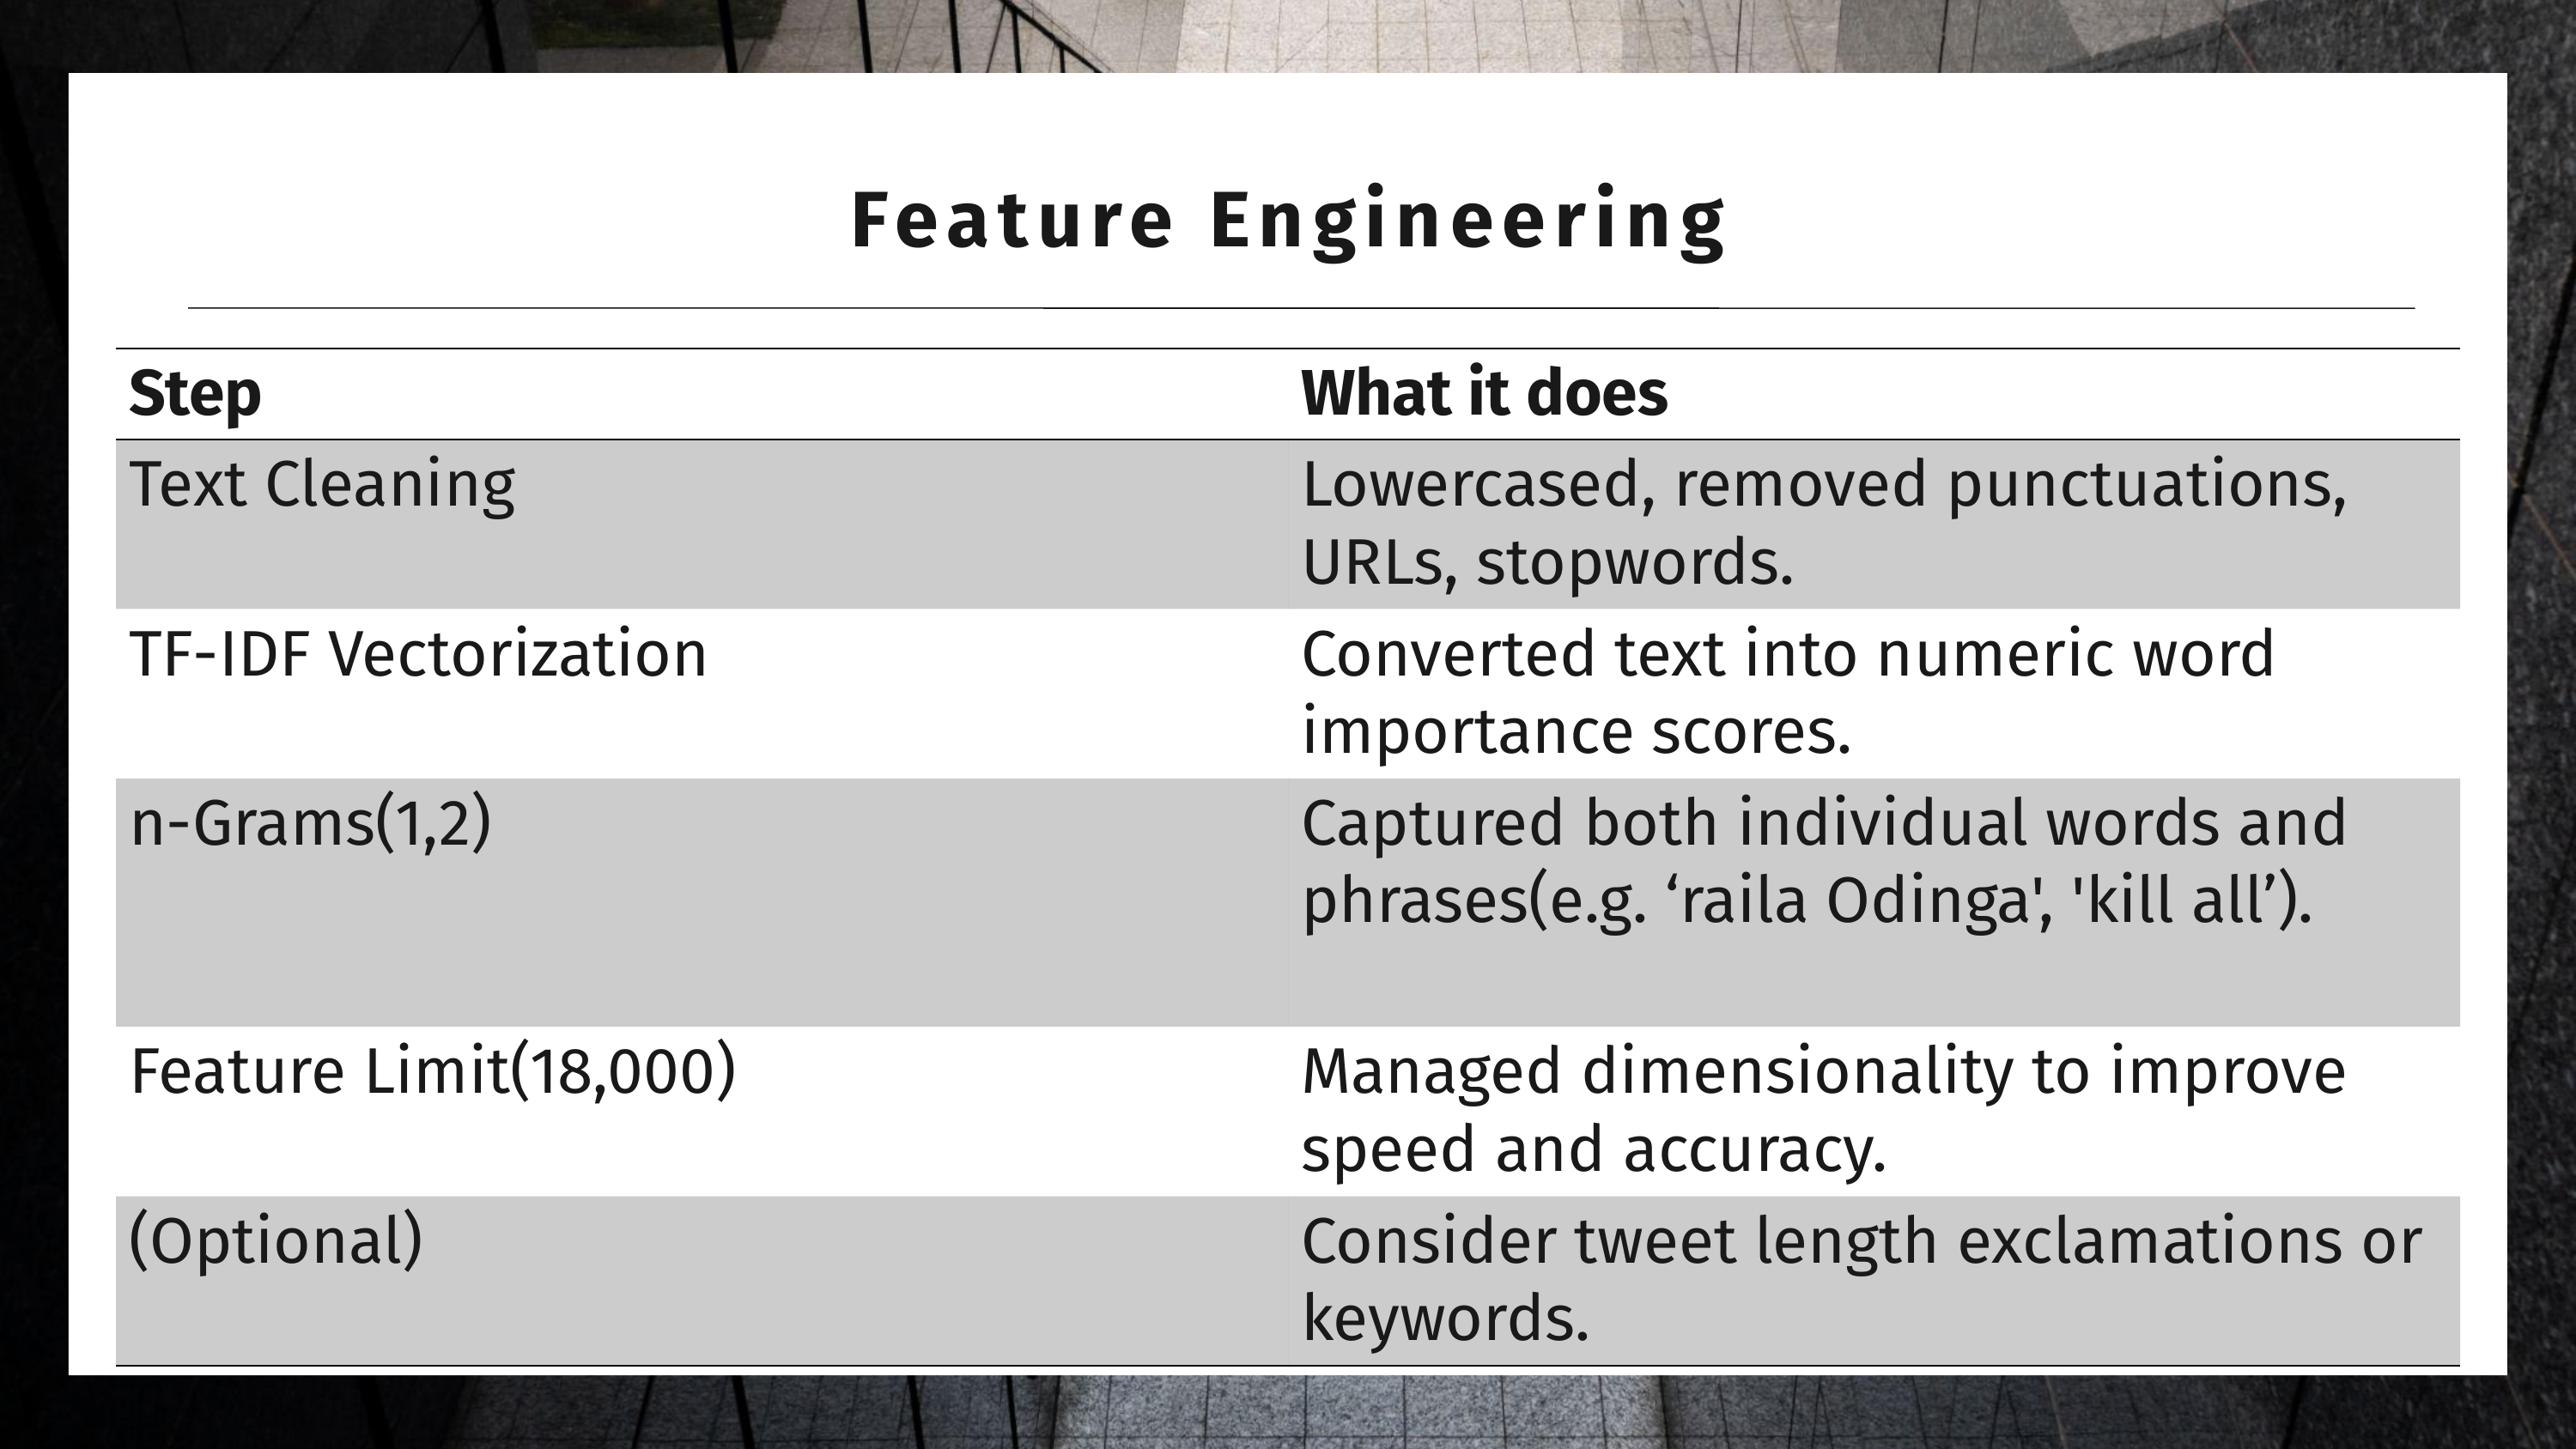

# Feature Engineering
| Step | What it does |
| --- | --- |
| Text Cleaning | Lowercased, removed punctuations, URLs, stopwords. |
| TF-IDF Vectorization | Converted text into numeric word importance scores. |
| n-Grams(1,2) | Captured both individual words and phrases(e.g. ‘raila Odinga', 'kill all’). |
| Feature Limit(18,000) | Managed dimensionality to improve speed and accuracy. |
| (Optional) | Consider tweet length exclamations or keywords. |